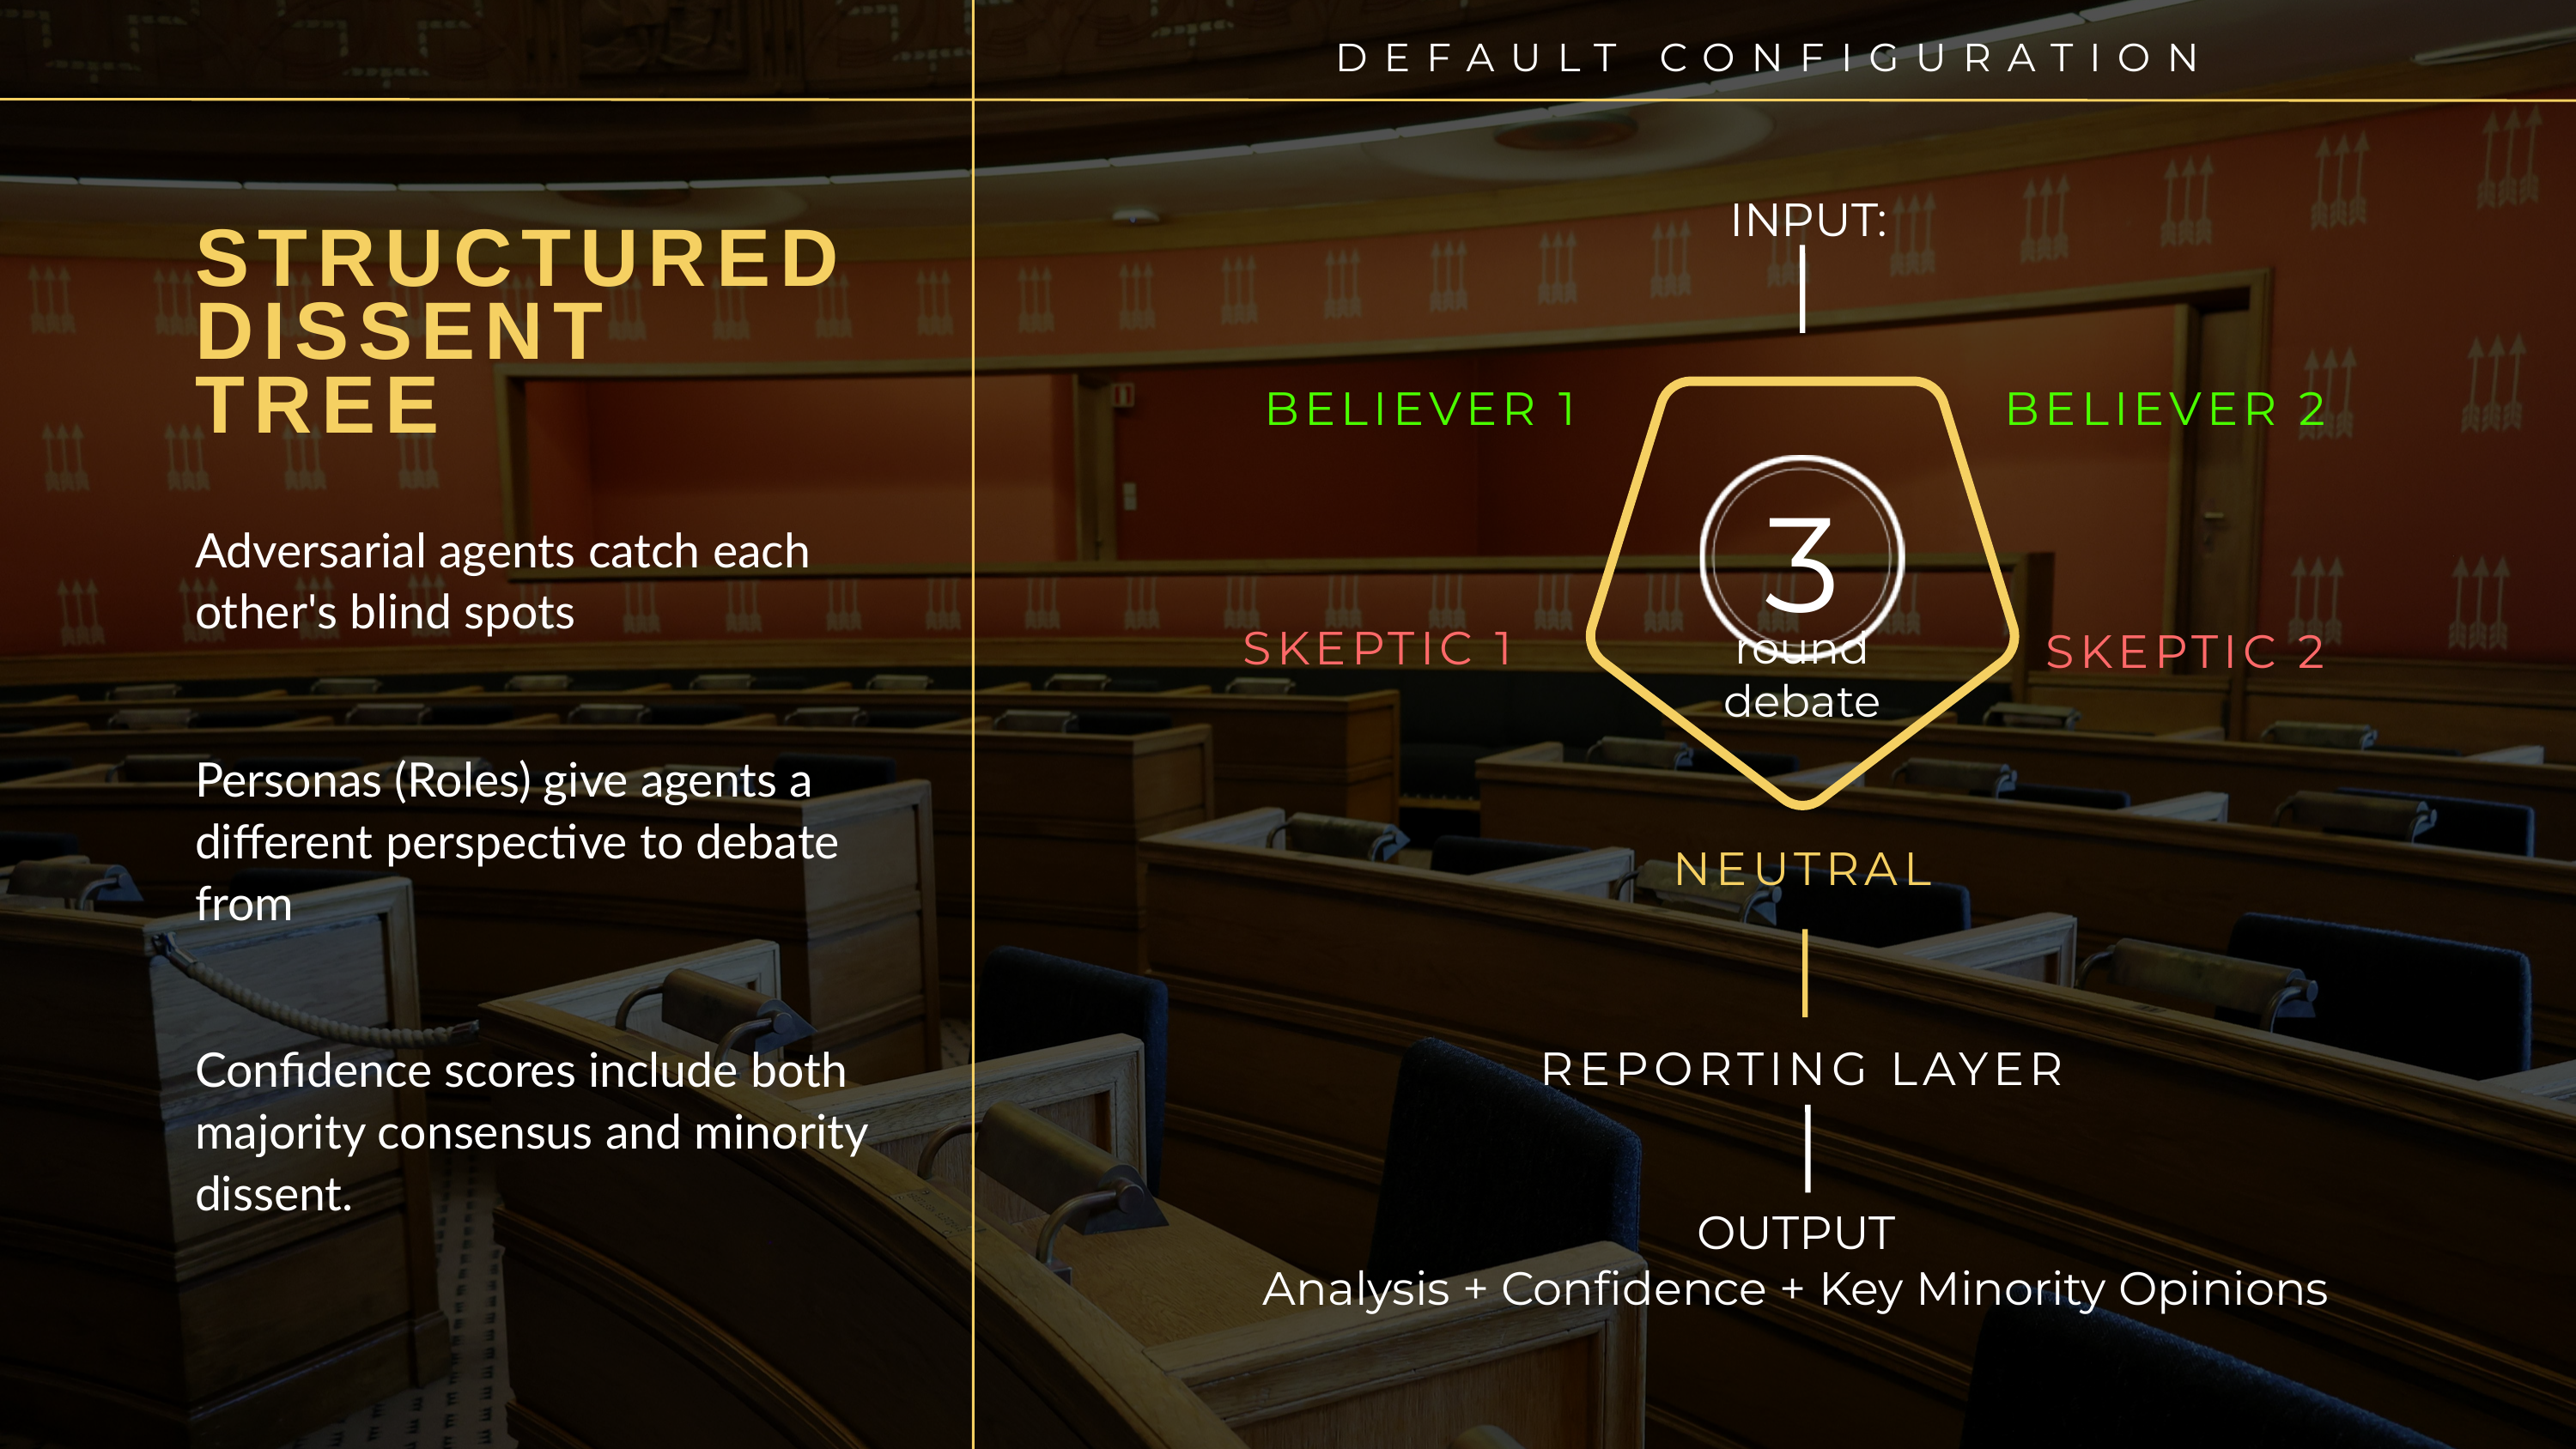

DEFAULT CONFIGURATION

 INPUT:
STRUCTURED
DISSENT TREE

BELIEVER 1
BELIEVER 2

3
Adversarial agents catch each other's blind spots
SKEPTIC 1
round debate
SKEPTIC 2
Personas (Roles) give agents a different perspective to debate from
NEUTRAL

Confidence scores include both majority consensus and minority dissent.
REPORTING LAYER

OUTPUT
Analysis + Confidence + Key Minority Opinions